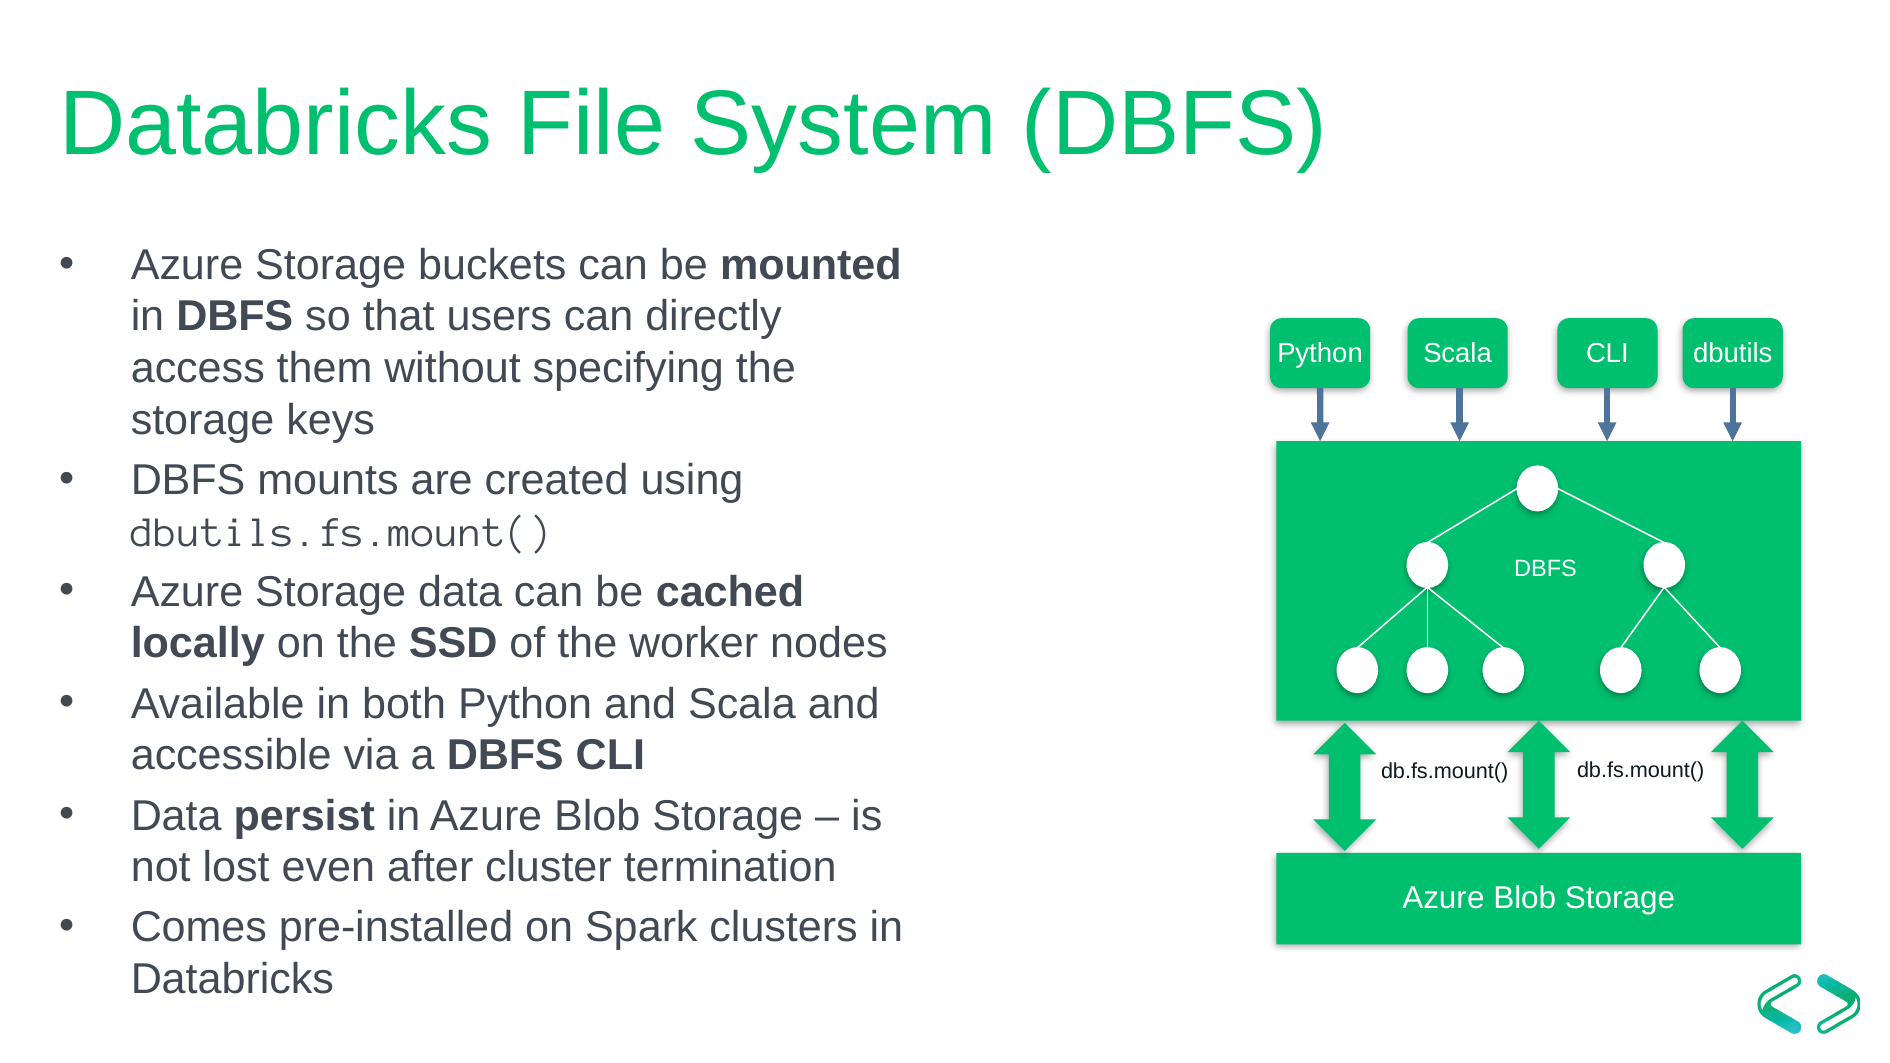

# Databricks File System (DBFS)
Azure Storage buckets can be mounted in DBFS so that users can directly access them without specifying the storage keys
DBFS mounts are created using dbutils.fs.mount()
Azure Storage data can be cached locally on the SSD of the worker nodes
Available in both Python and Scala and accessible via a DBFS CLI
Data persist in Azure Blob Storage – is not lost even after cluster termination
Comes pre-installed on Spark clusters in Databricks

Python
Scala
CLI
dbutils

DBFS

db.fs.mount()
db.fs.mount()
Azure Blob Storage